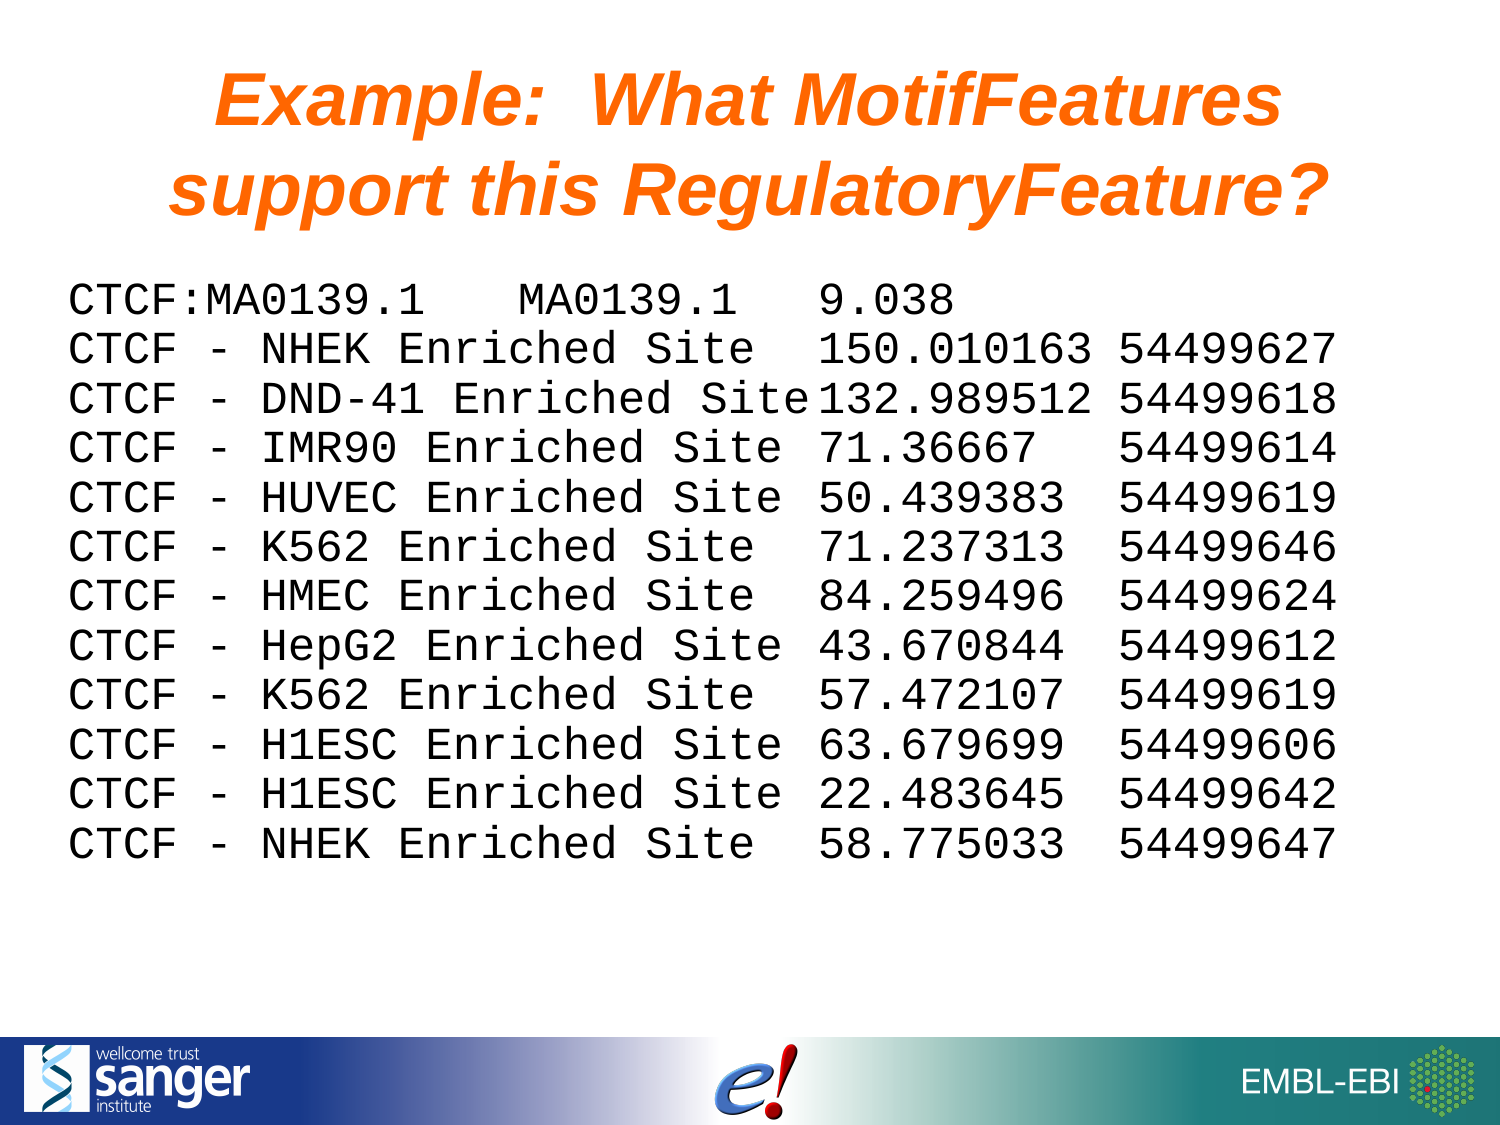

Example:  What MotifFeatures support this RegulatoryFeature?
CTCF:MA0139.1	MA0139.1	9.038
CTCF - NHEK Enriched Site	150.010163	54499627
CTCF - DND-41 Enriched Site	132.989512	54499618
CTCF - IMR90 Enriched Site	71.36667	54499614
CTCF - HUVEC Enriched Site	50.439383	54499619
CTCF - K562 Enriched Site	71.237313	54499646
CTCF - HMEC Enriched Site	84.259496	54499624
CTCF - HepG2 Enriched Site	43.670844	54499612
CTCF - K562 Enriched Site	57.472107	54499619
CTCF - H1ESC Enriched Site	63.679699	54499606
CTCF - H1ESC Enriched Site	22.483645	54499642
CTCF - NHEK Enriched Site	58.775033	54499647